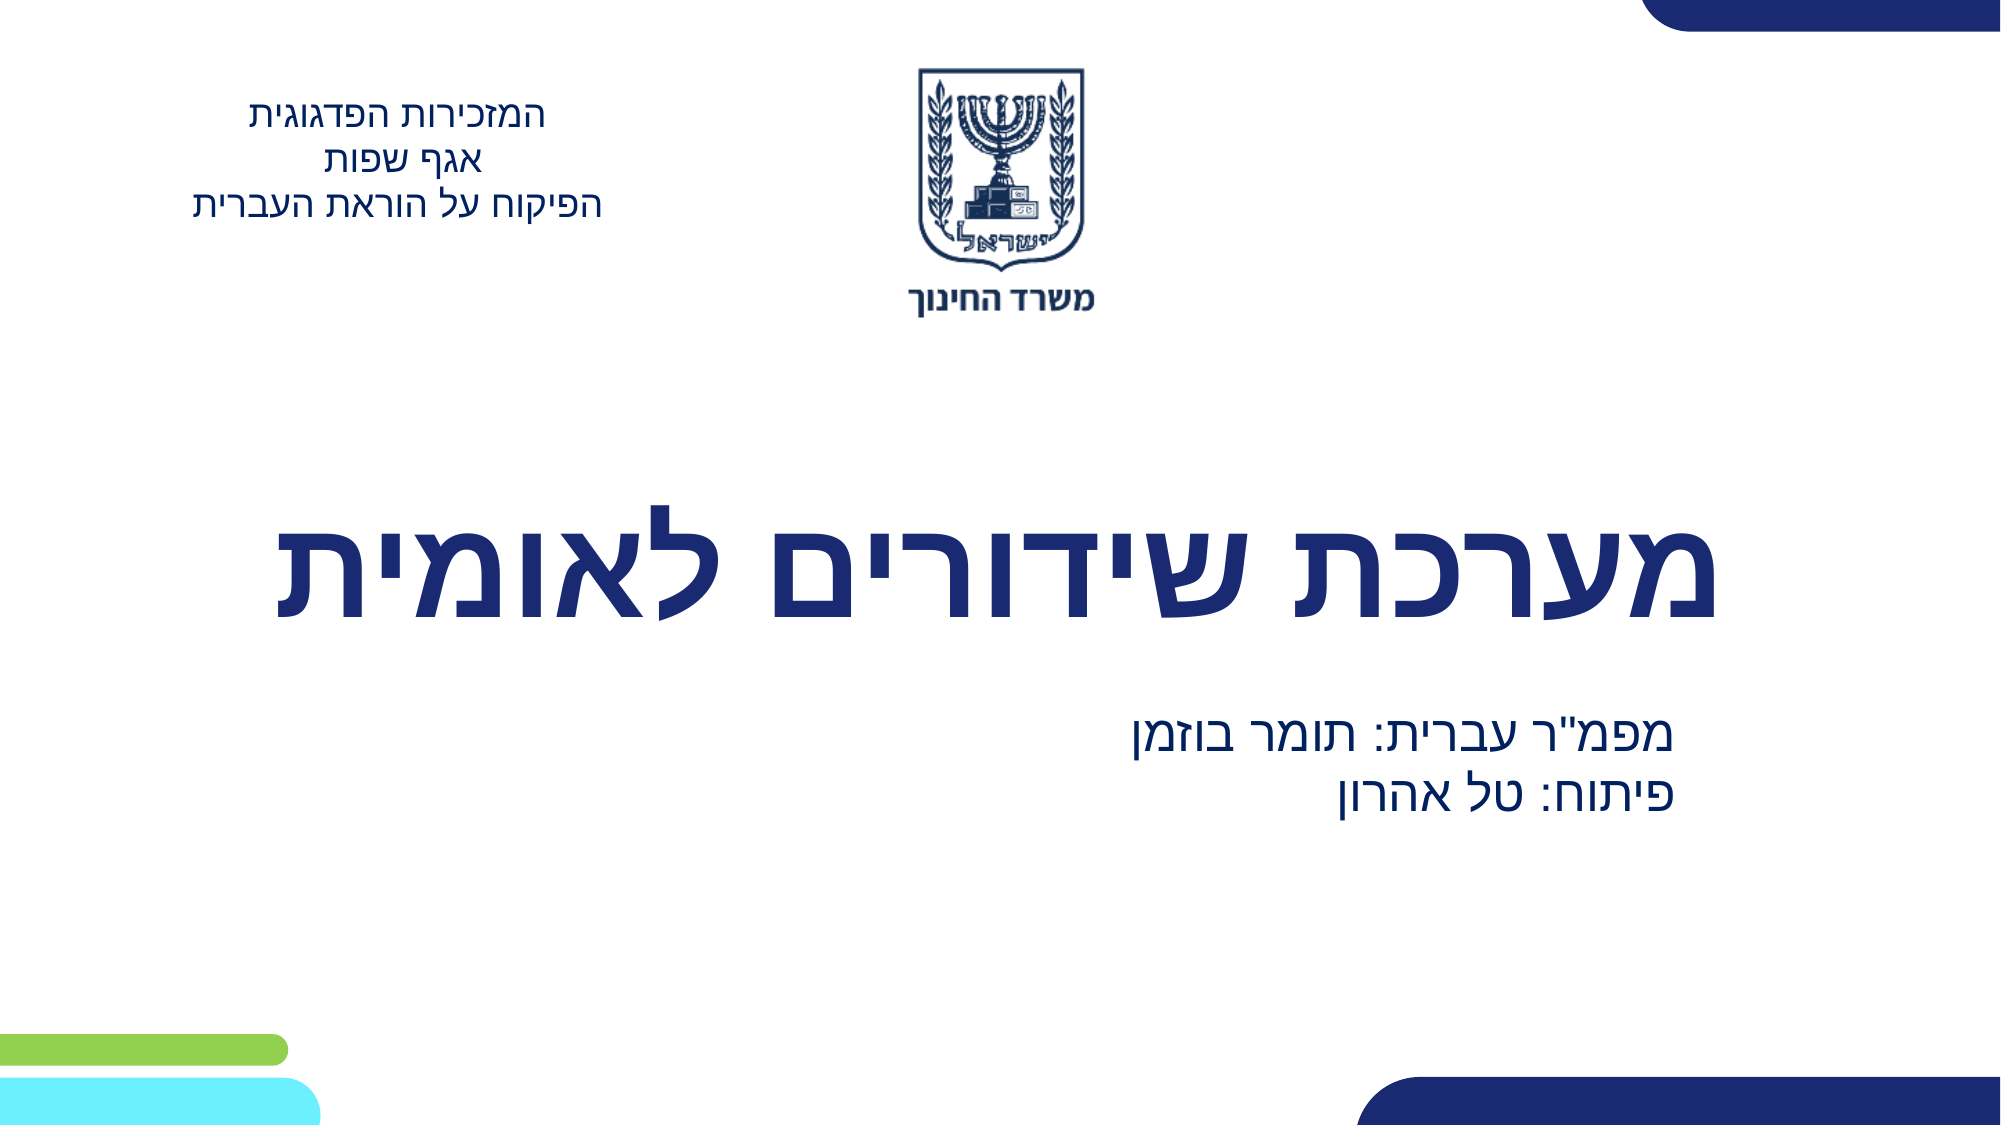

המזכירות הפדגוגית
אגף שפות
הפיקוח על הוראת העברית
# מערכת שידורים לאומית
מפמ"ר עברית: תומר בוזמן
פיתוח: טל אהרון